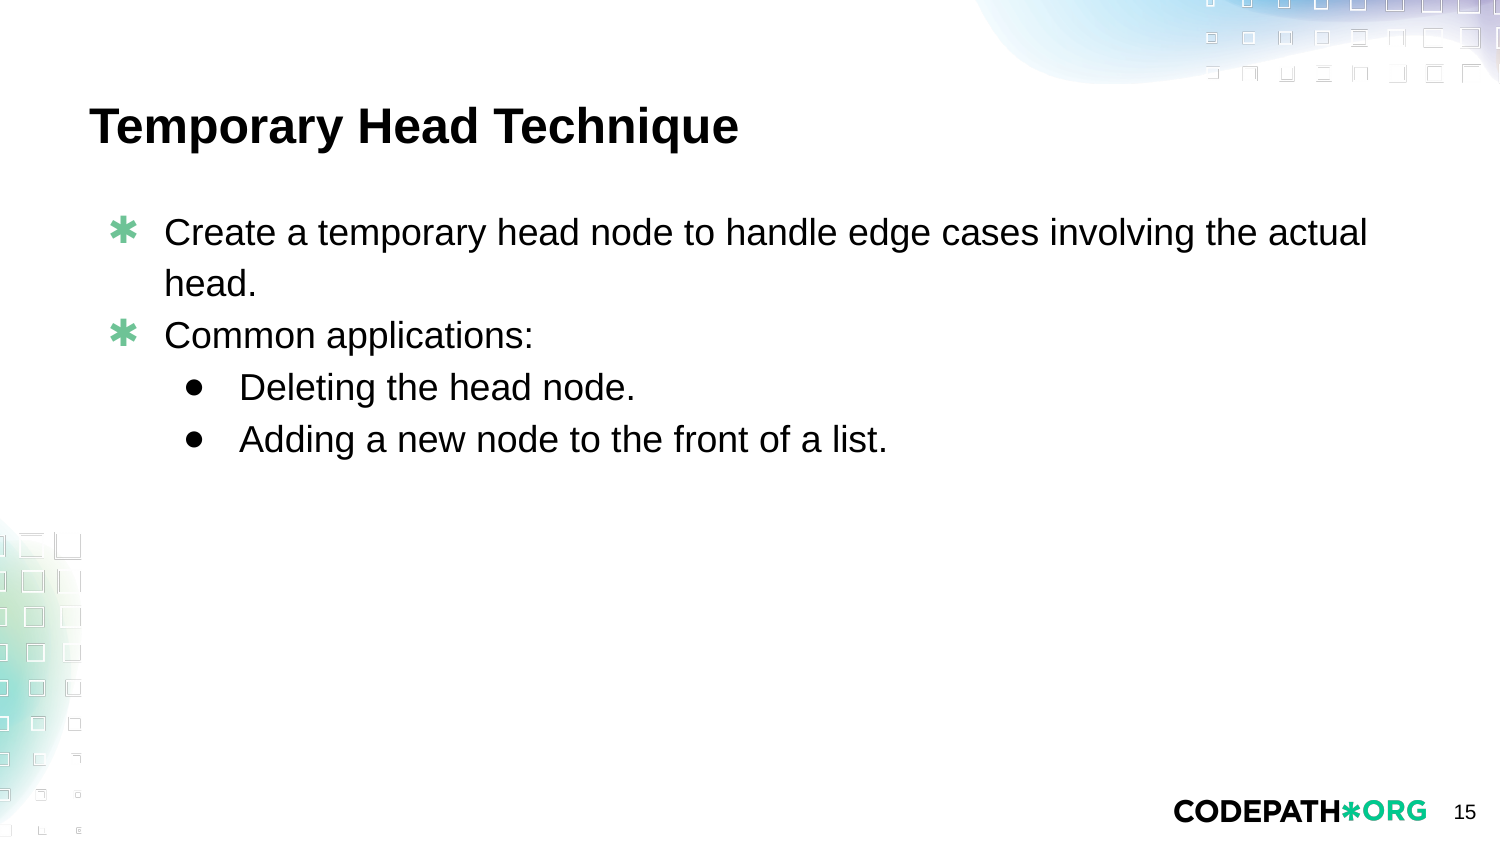

# Temporary Head Technique
Create a temporary head node to handle edge cases involving the actual head.
Common applications:
Deleting the head node.
Adding a new node to the front of a list.
15